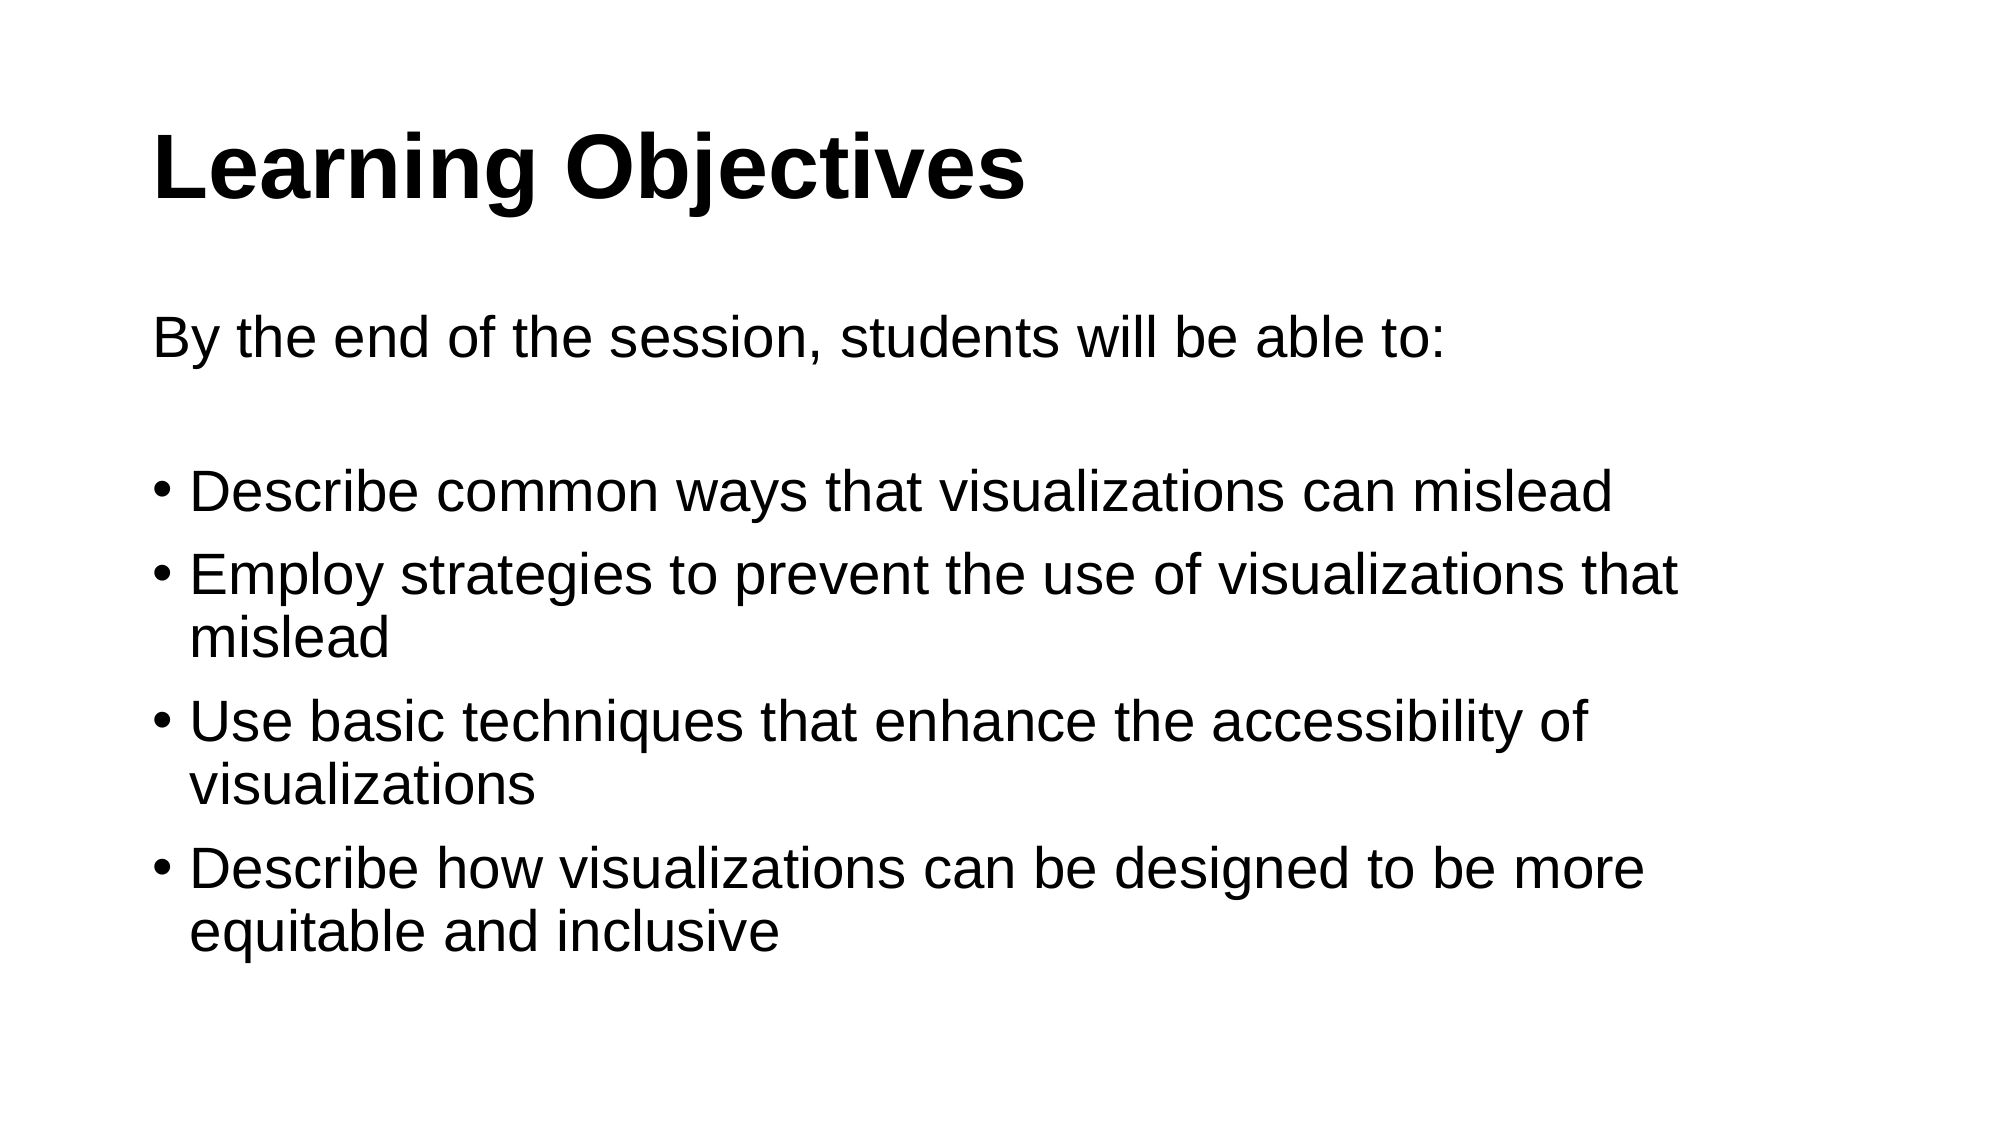

# Learning Objectives
By the end of the session, students will be able to:
Describe common ways that visualizations can mislead
Employ strategies to prevent the use of visualizations that mislead
Use basic techniques that enhance the accessibility of visualizations
Describe how visualizations can be designed to be more equitable and inclusive